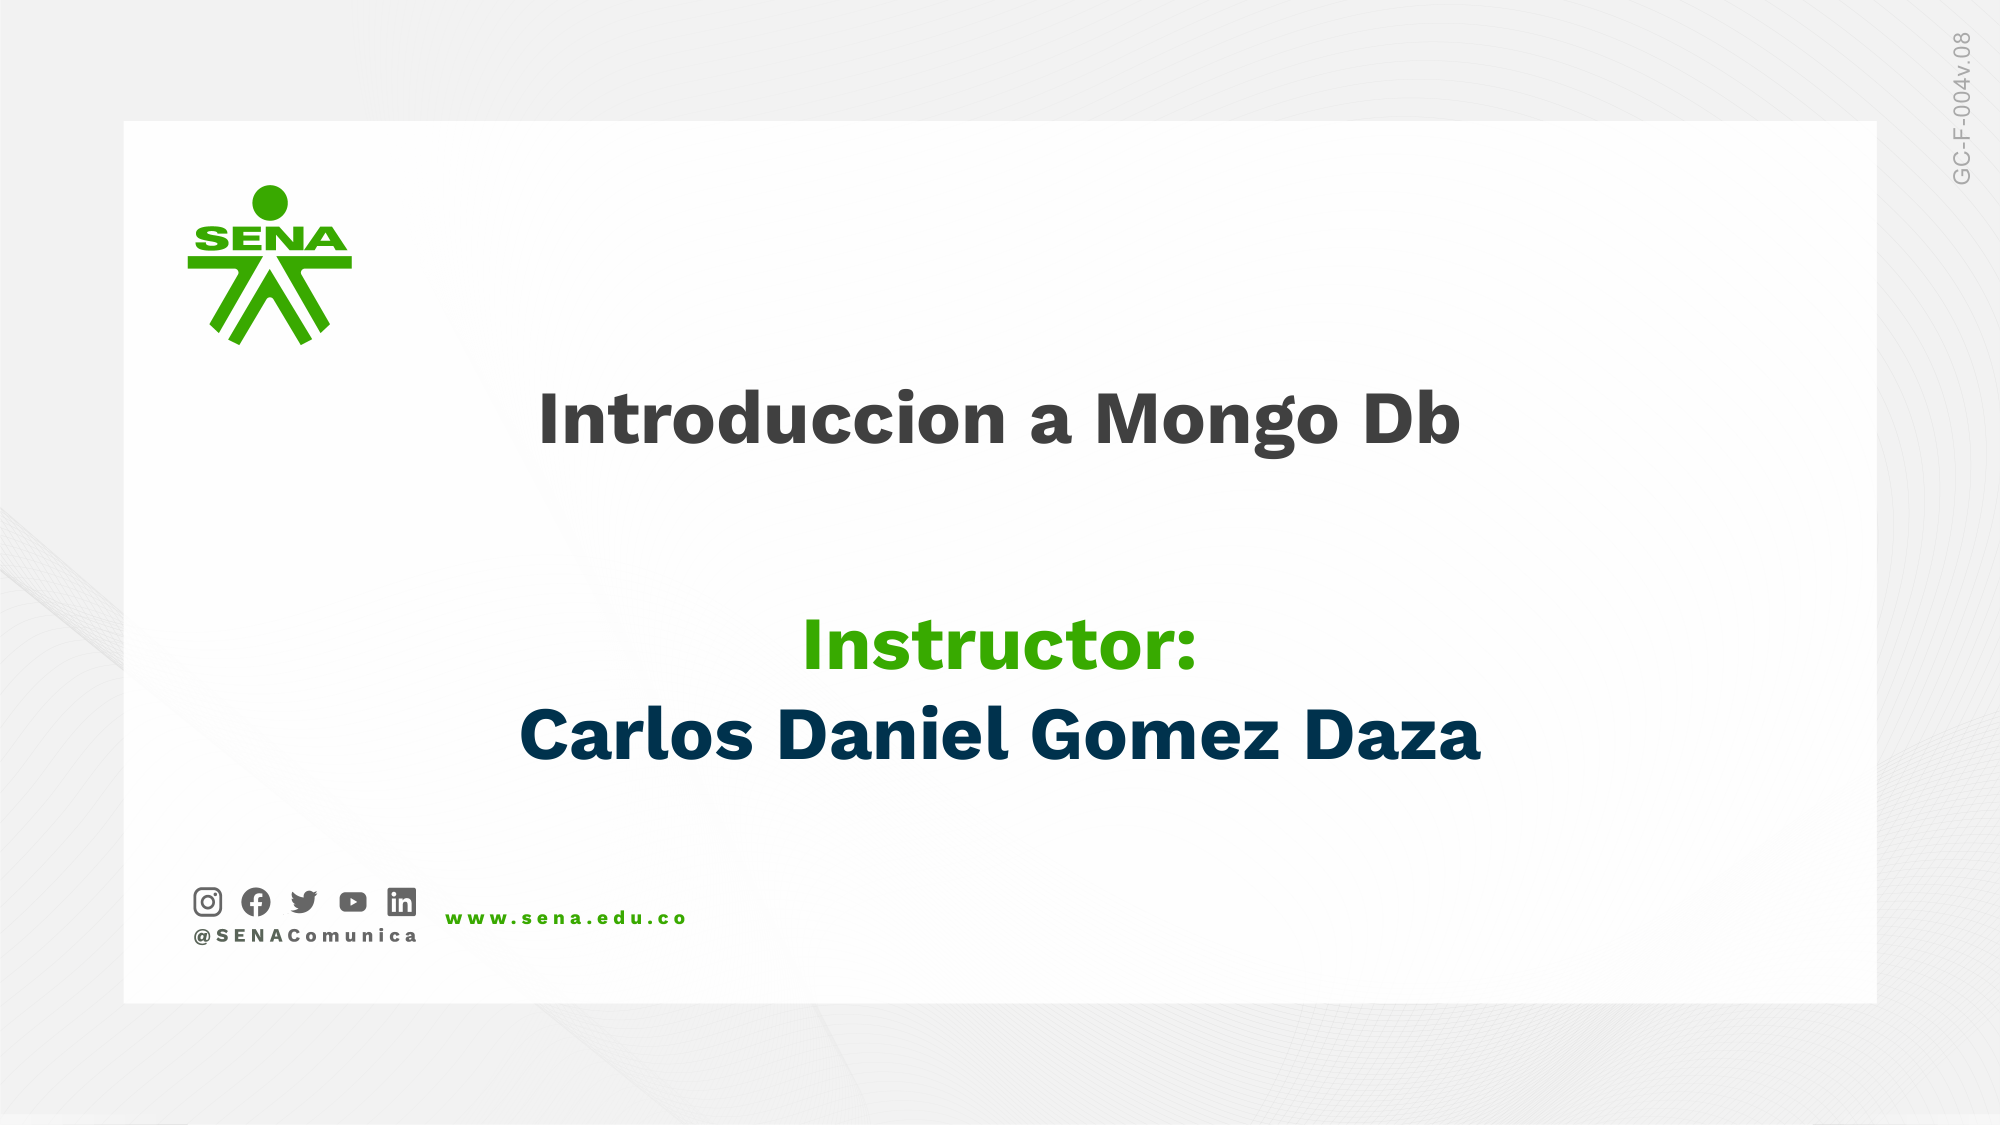

Introduccion a Mongo Db
Instructor:
Carlos Daniel Gomez Daza